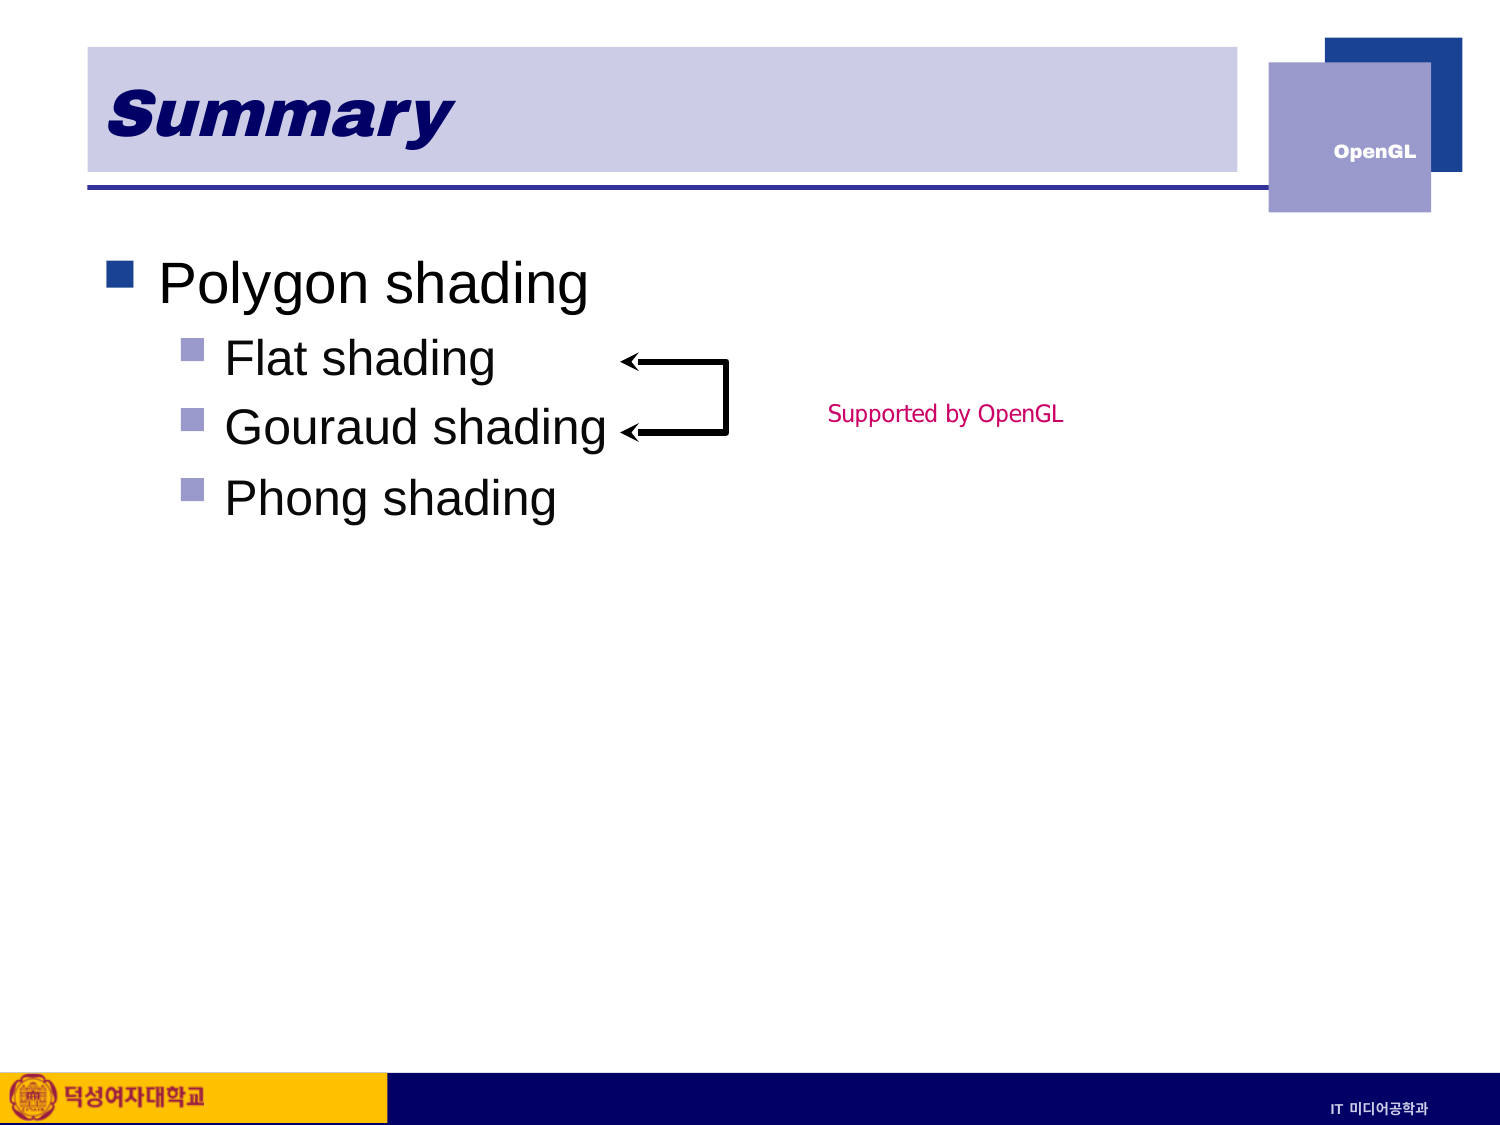

# Summary
Polygon shading
Flat shading
Gouraud shading
Phong shading

Supported by OpenGL